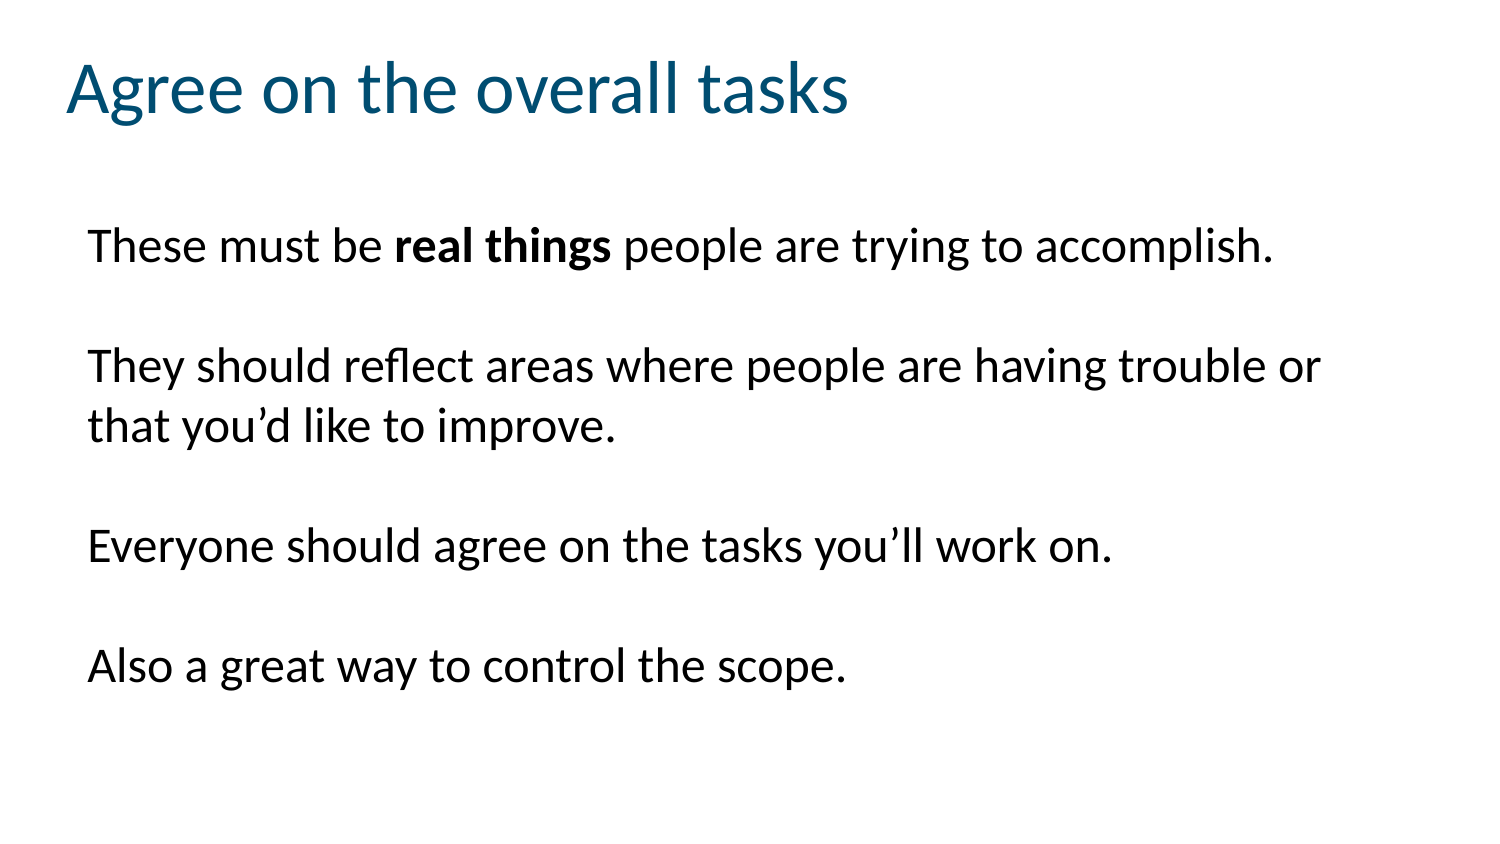

# Agree on the overall tasks

These must be real things people are trying to accomplish.

They should reflect areas where people are having trouble or that you’d like to improve.

Everyone should agree on the tasks you’ll work on.

Also a great way to control the scope.